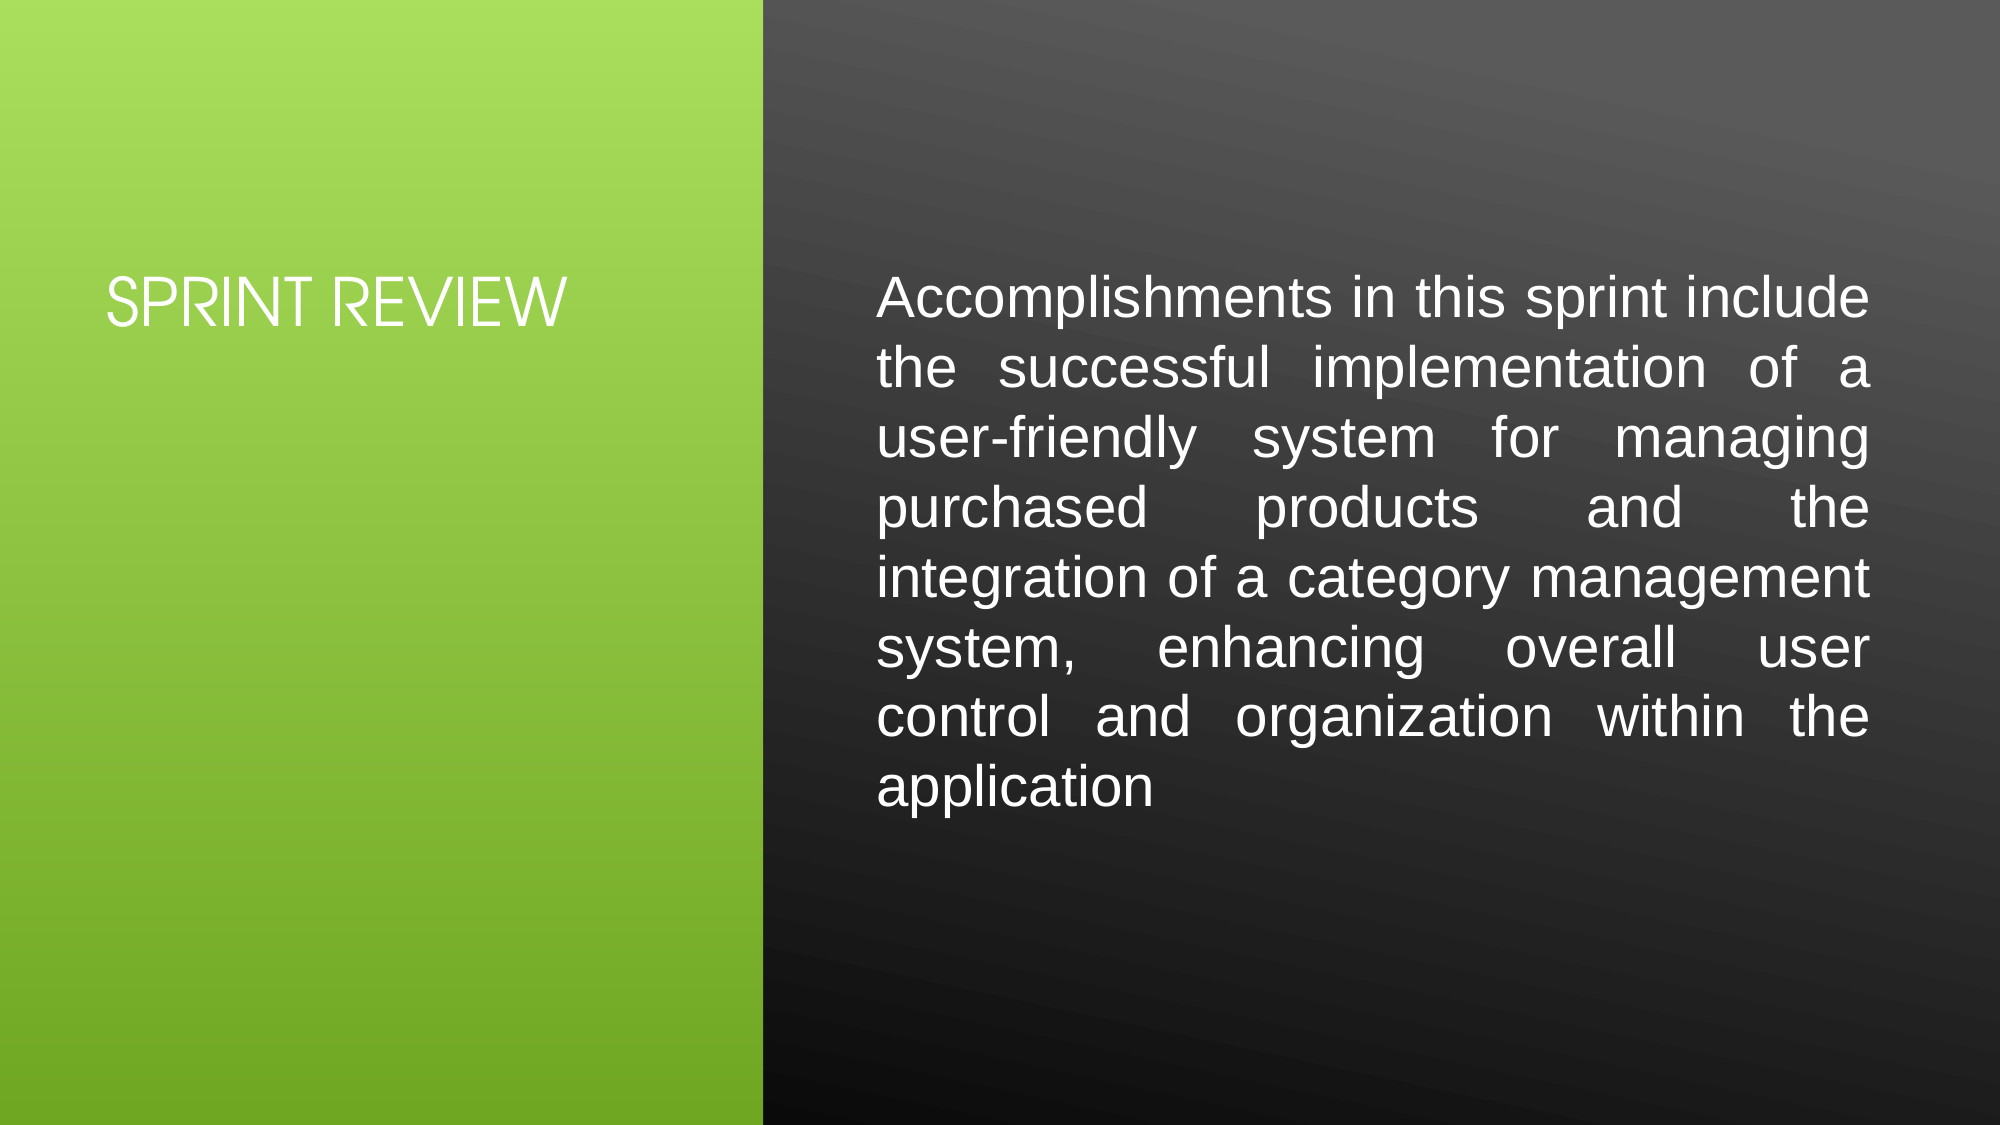

# Sprint Review
Accomplishments in this sprint include the successful implementation of a user-friendly system for managing purchased products and the integration of a category management system, enhancing overall user control and organization within the application
31